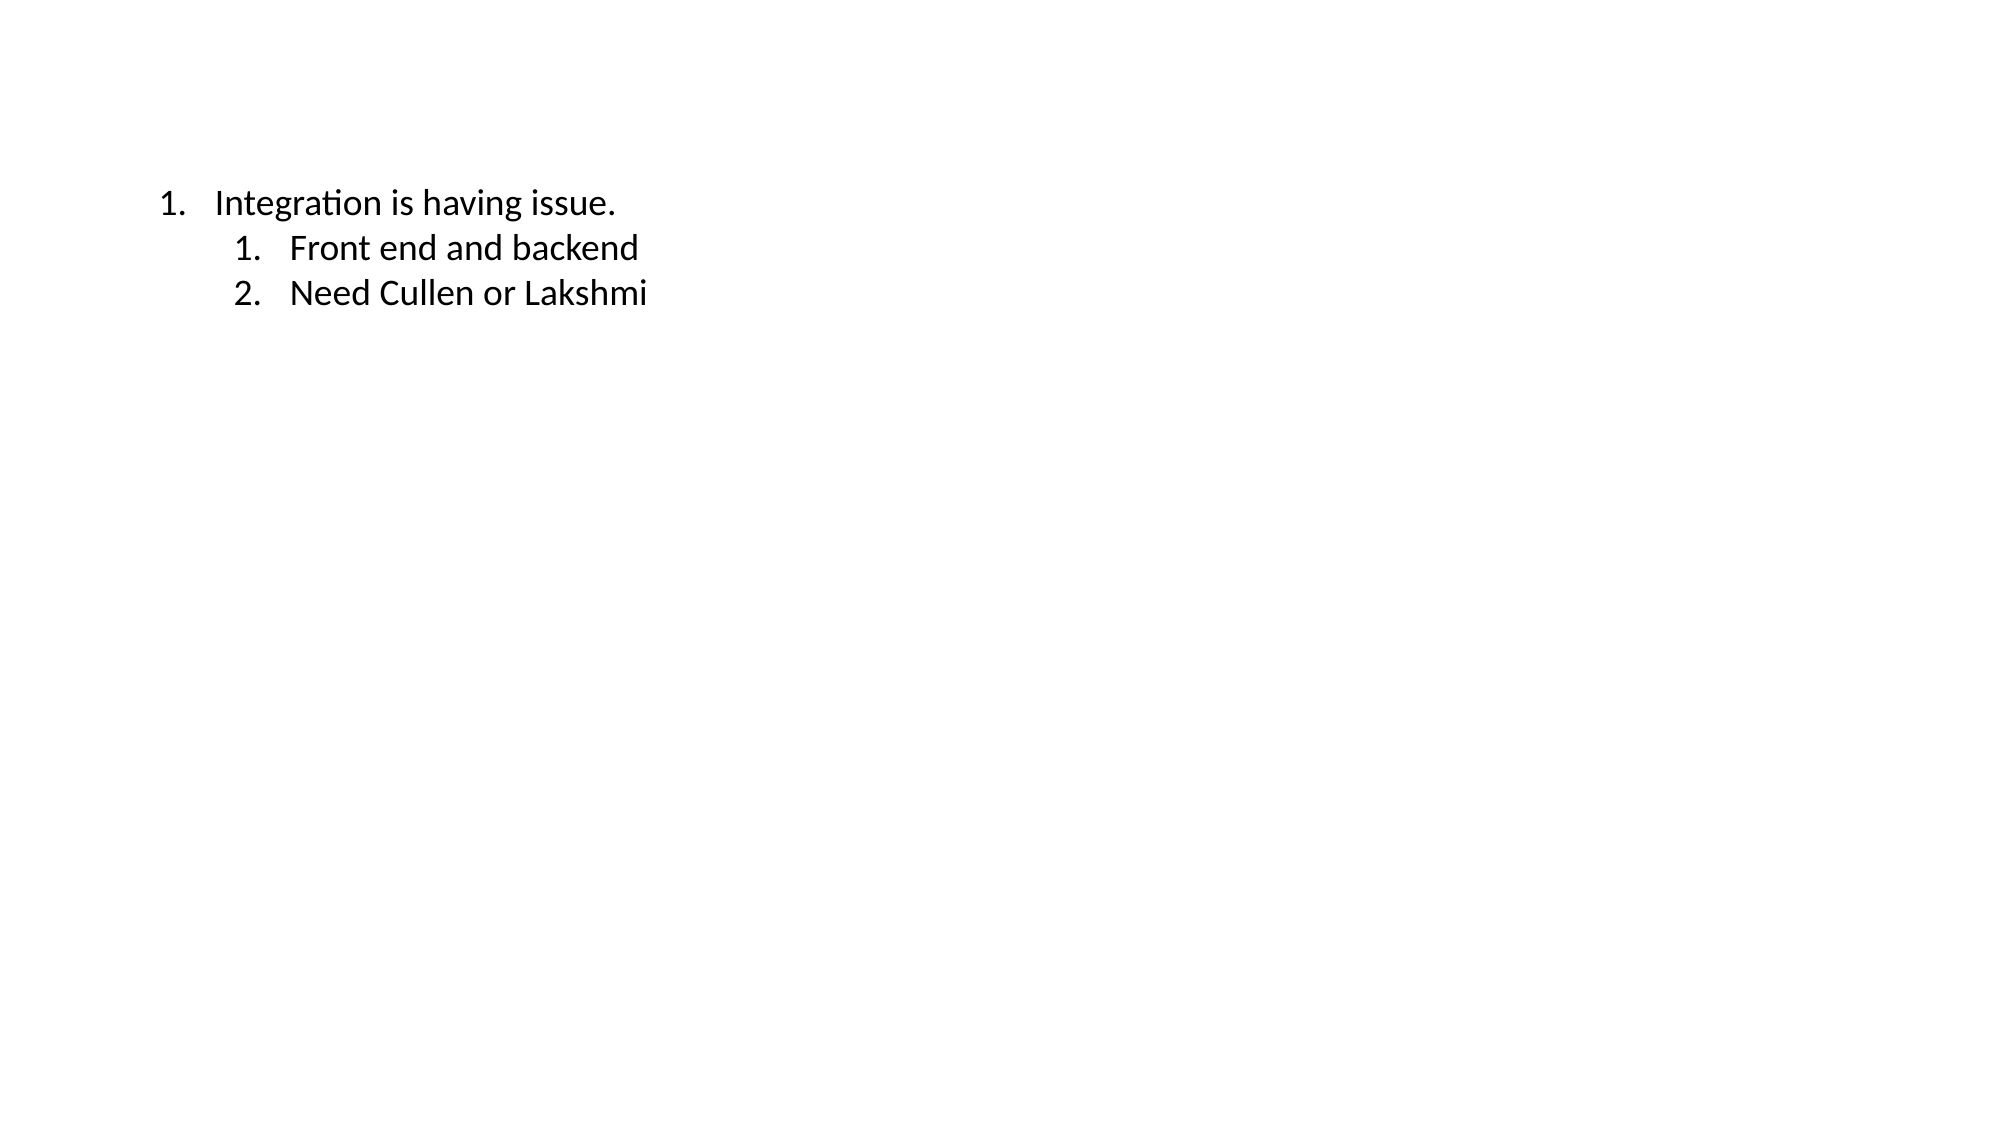

Integration is having issue.
Front end and backend
Need Cullen or Lakshmi